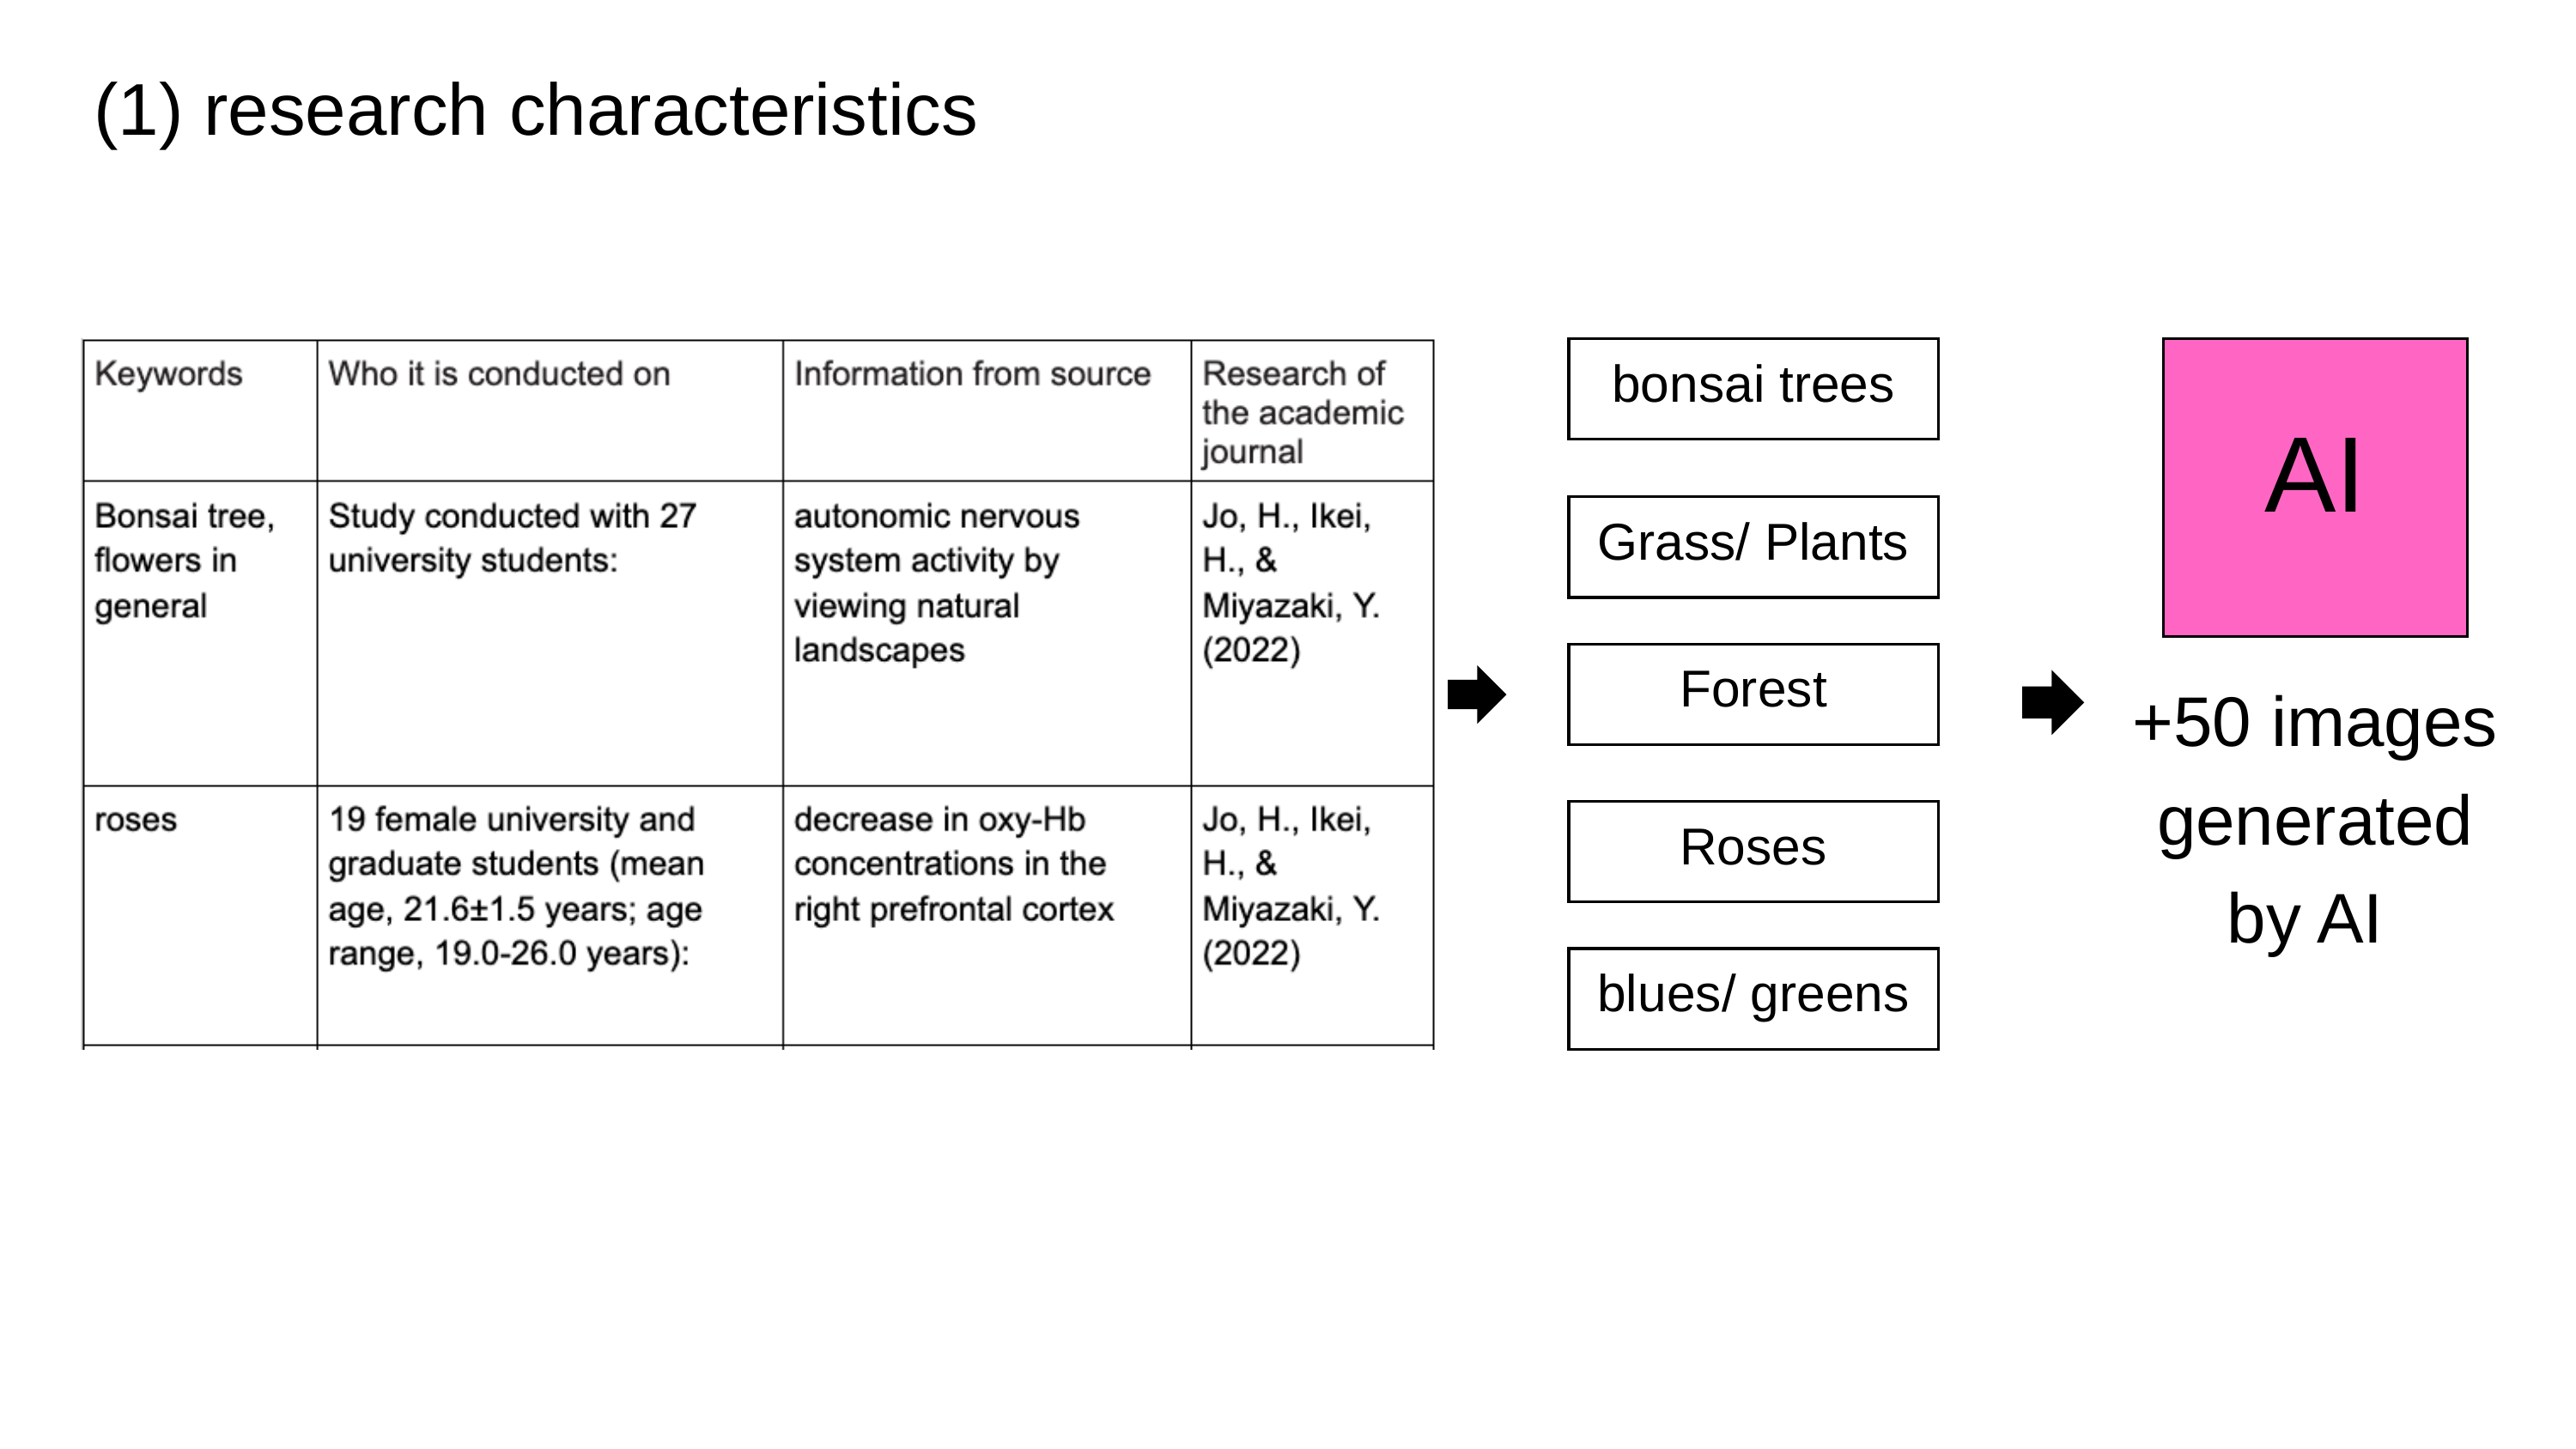

(1) research characteristics

bonsai trees

AI

Grass/ Plants

Forest
+50 images
generated by AI

Roses

blues/ greens